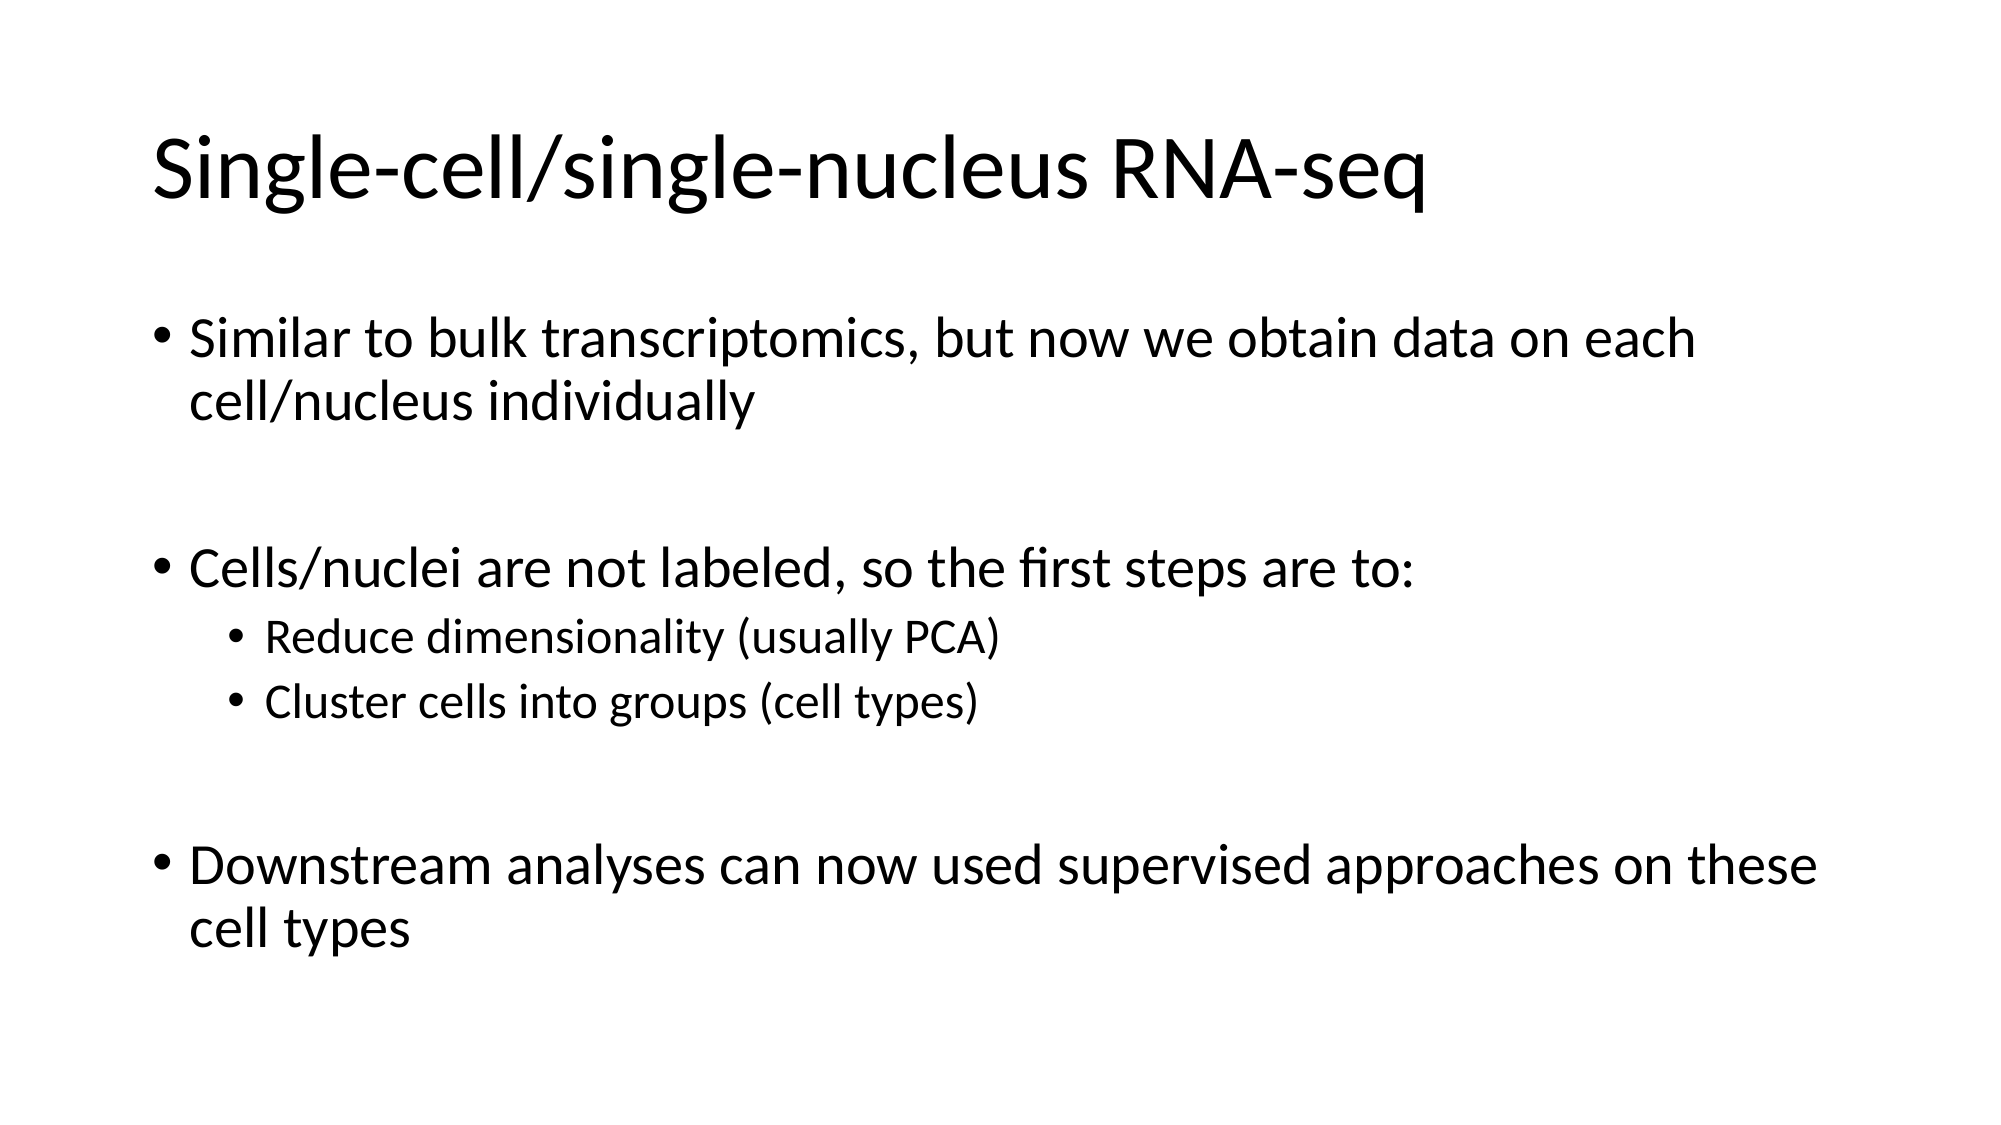

# Single-cell/single-nucleus RNA-seq
Similar to bulk transcriptomics, but now we obtain data on each cell/nucleus individually

Cells/nuclei are not labeled, so the first steps are to:
Reduce dimensionality (usually PCA)
Cluster cells into groups (cell types)

Downstream analyses can now used supervised approaches on these cell types